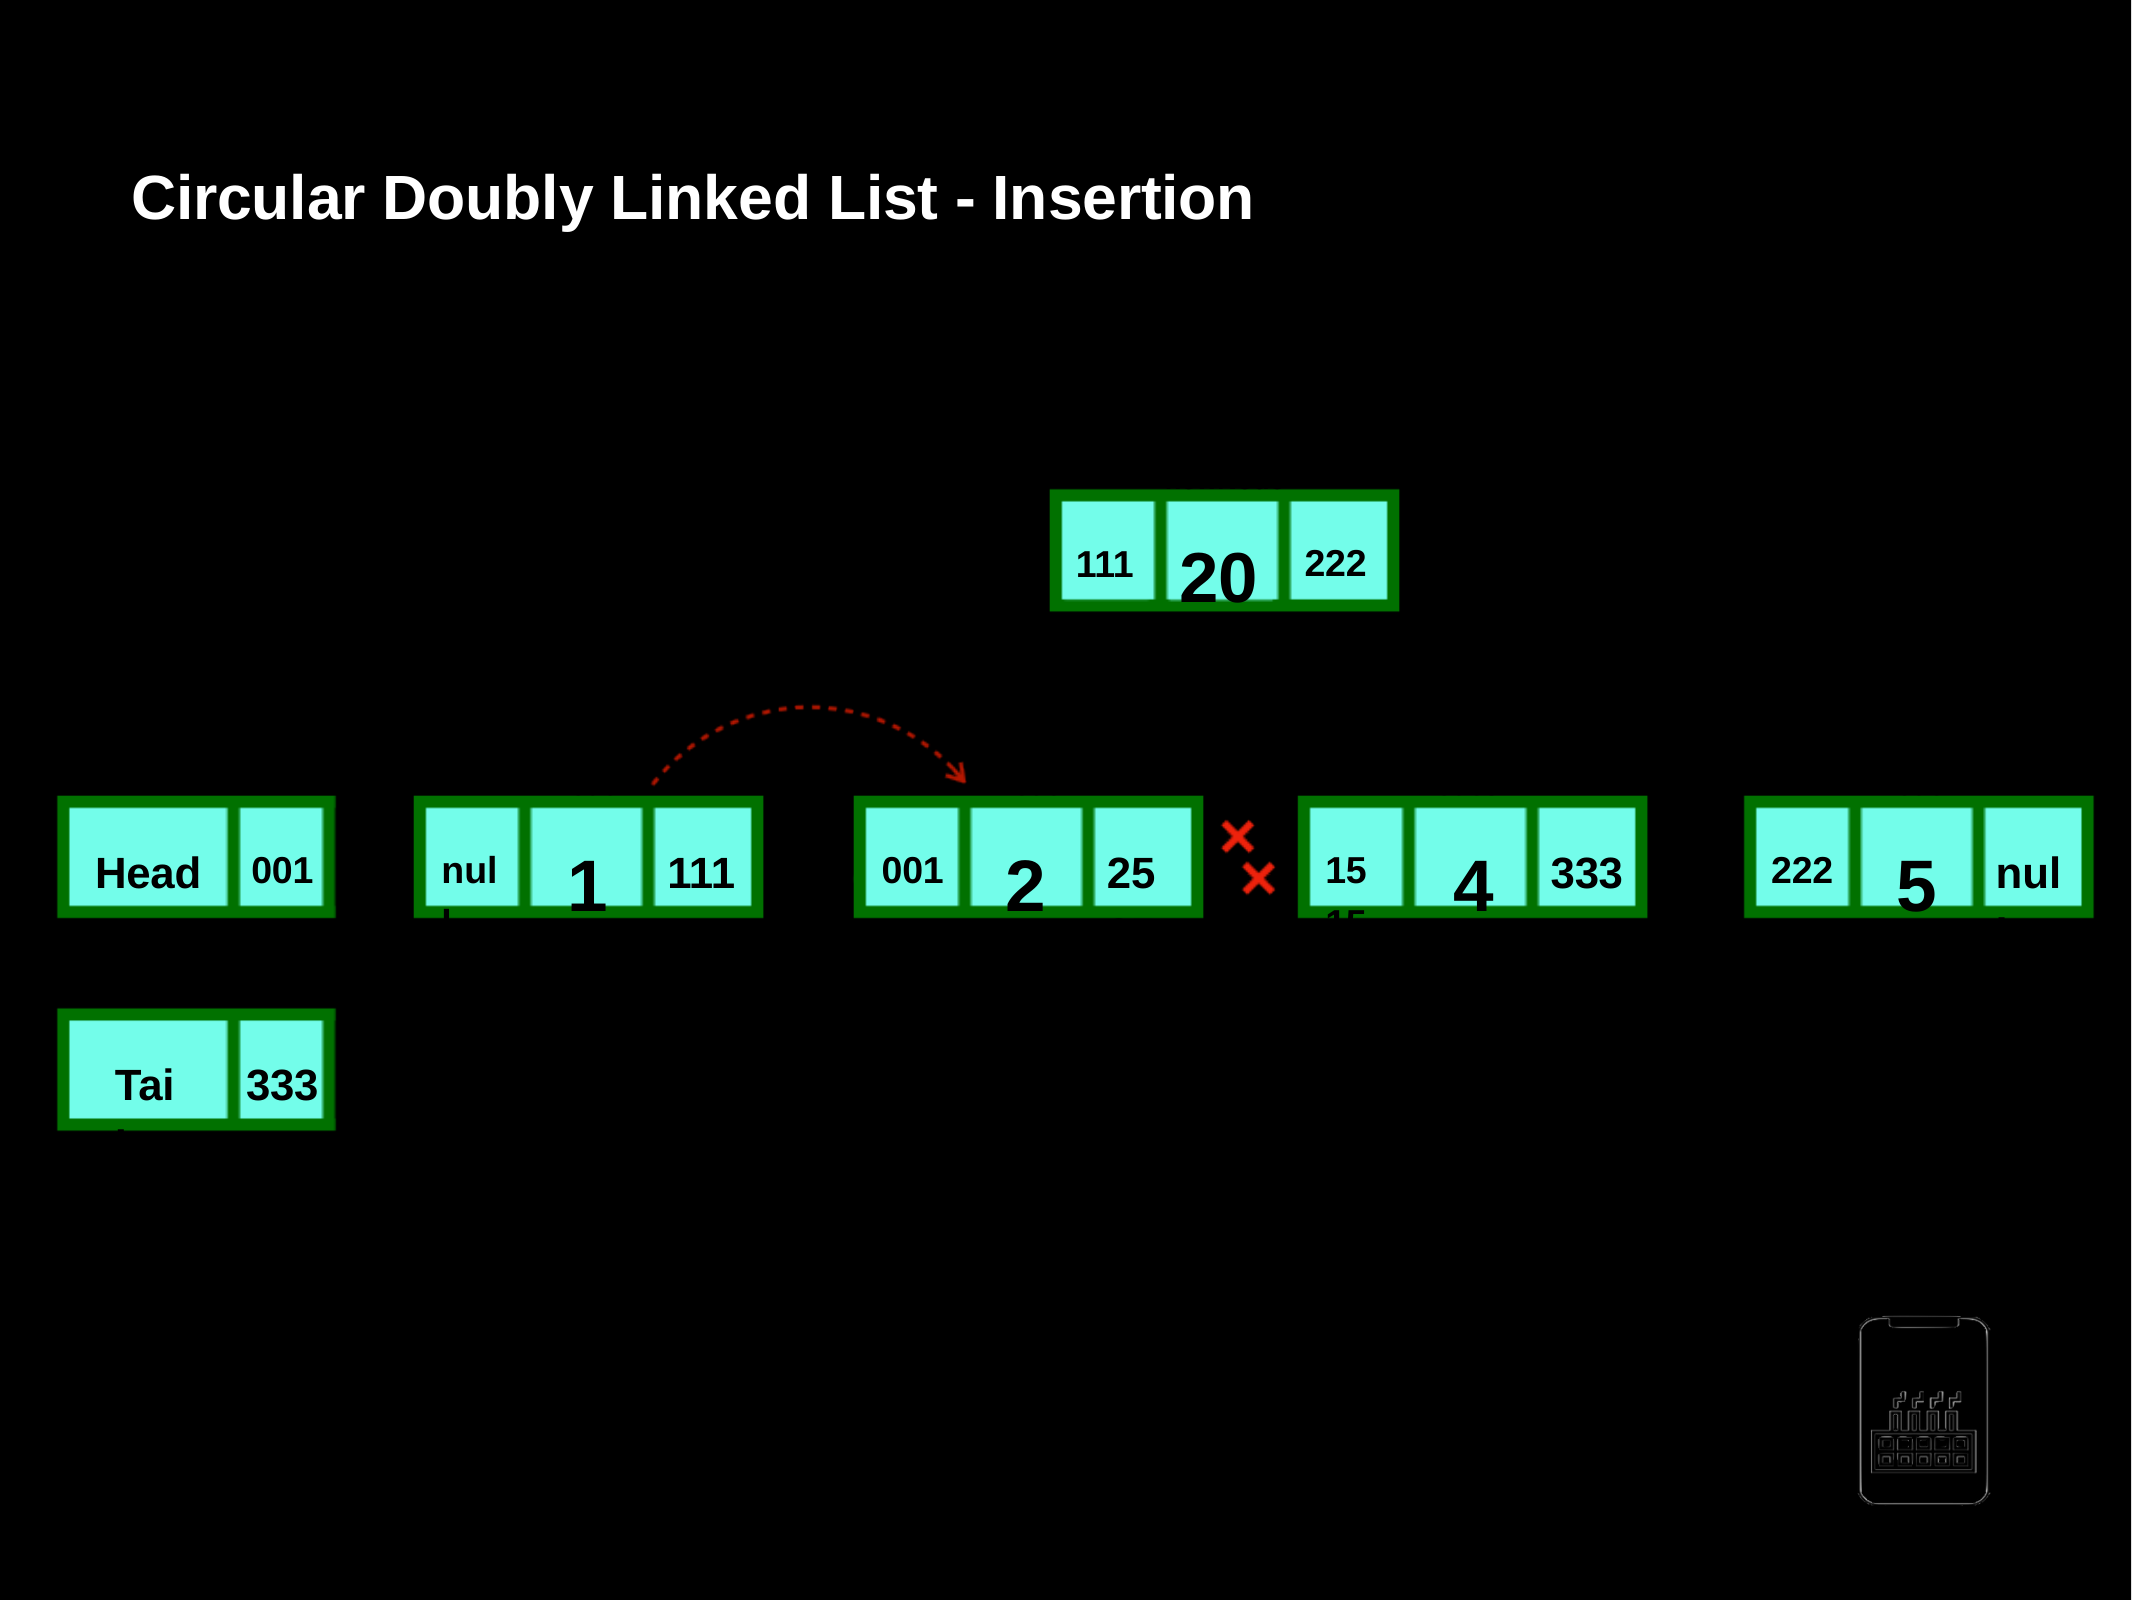

Circular Doubly Linked List - Insertion
-Insert at the speciﬁed location of linked list
newNode

20
555
222
111
node1
node2
node3
node4
1
2
111
4
222
5
Head
111
25 25 52
333
null
001
null
001
15 15 15
222
001
333
Tail
333

AppMillers
www.appmillers.com